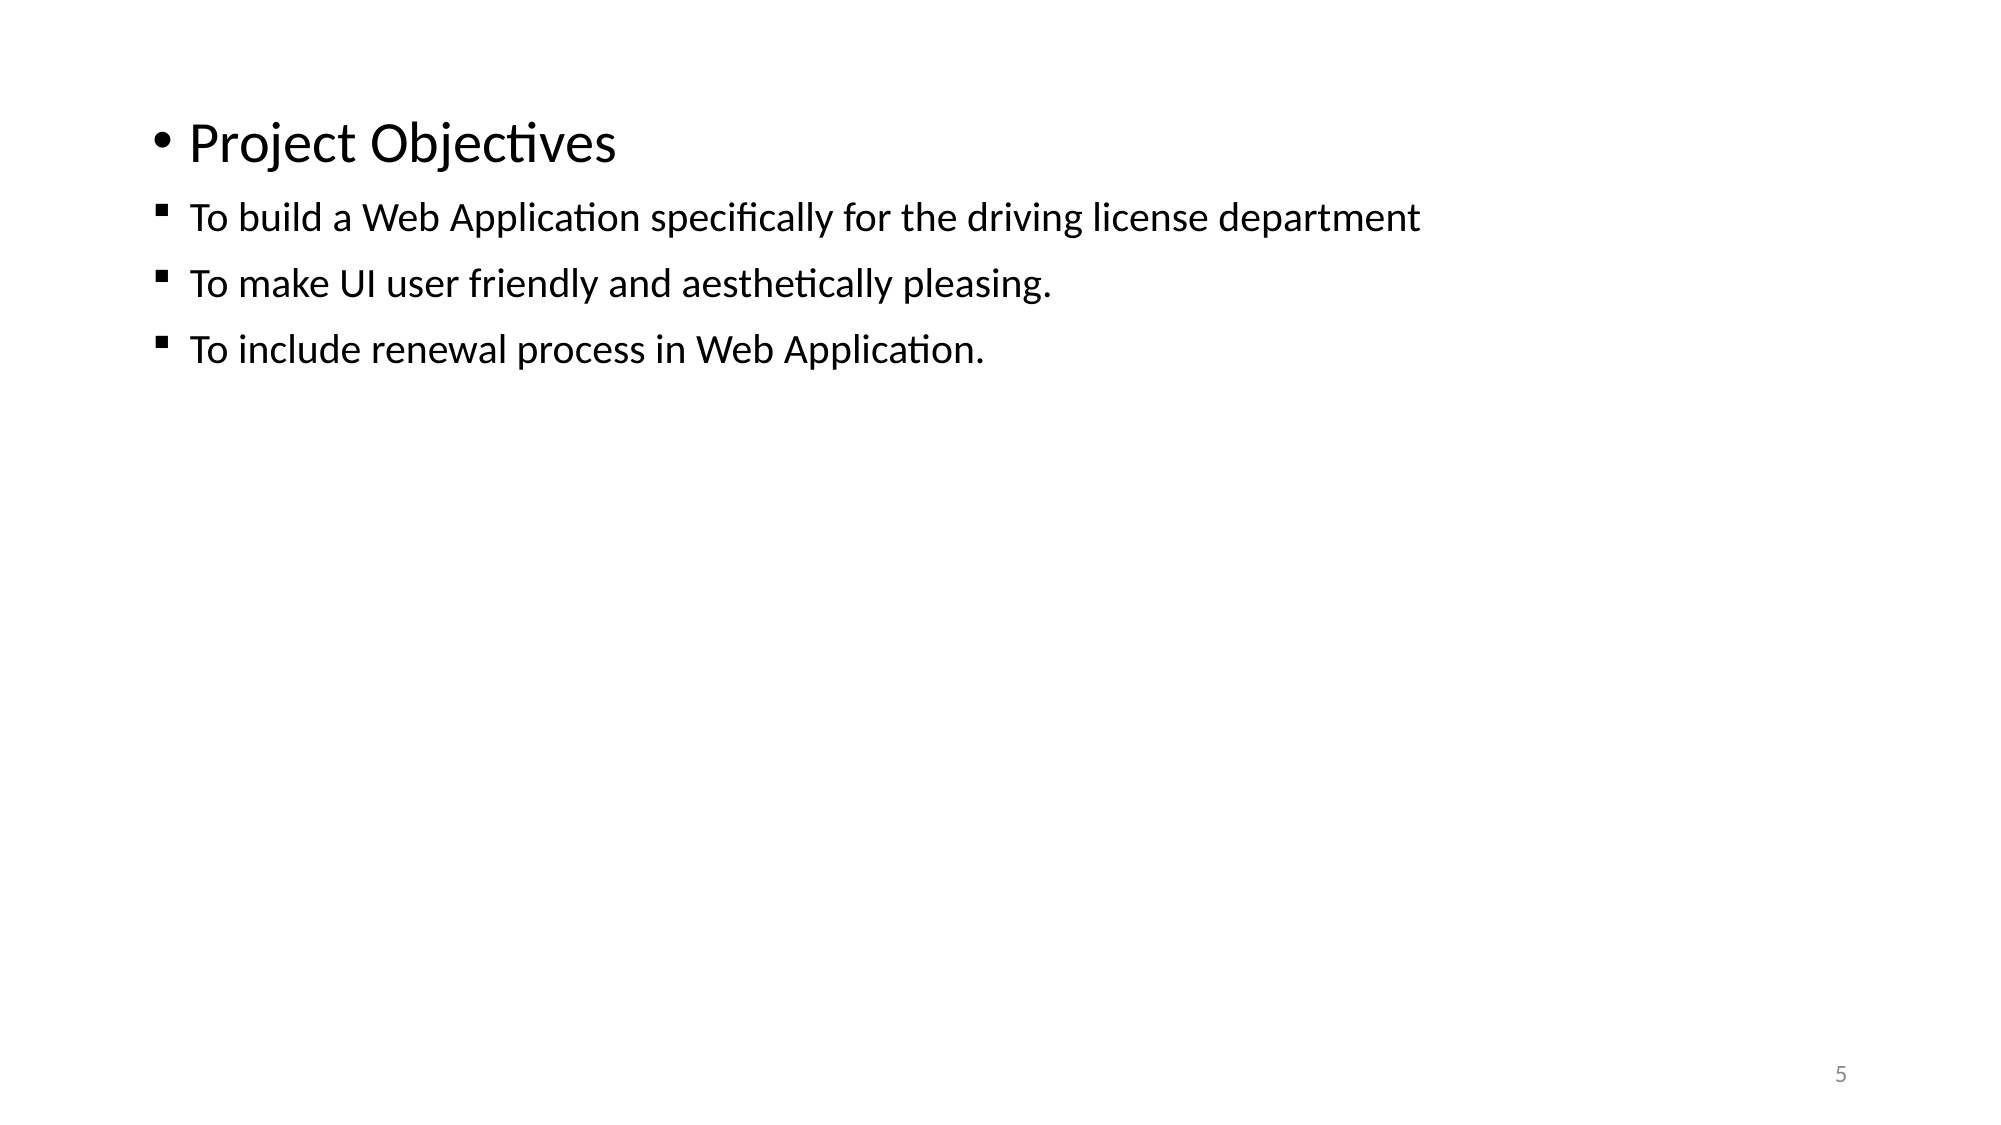

Project Objectives
To build a Web Application specifically for the driving license department
To make UI user friendly and aesthetically pleasing.
To include renewal process in Web Application.

5